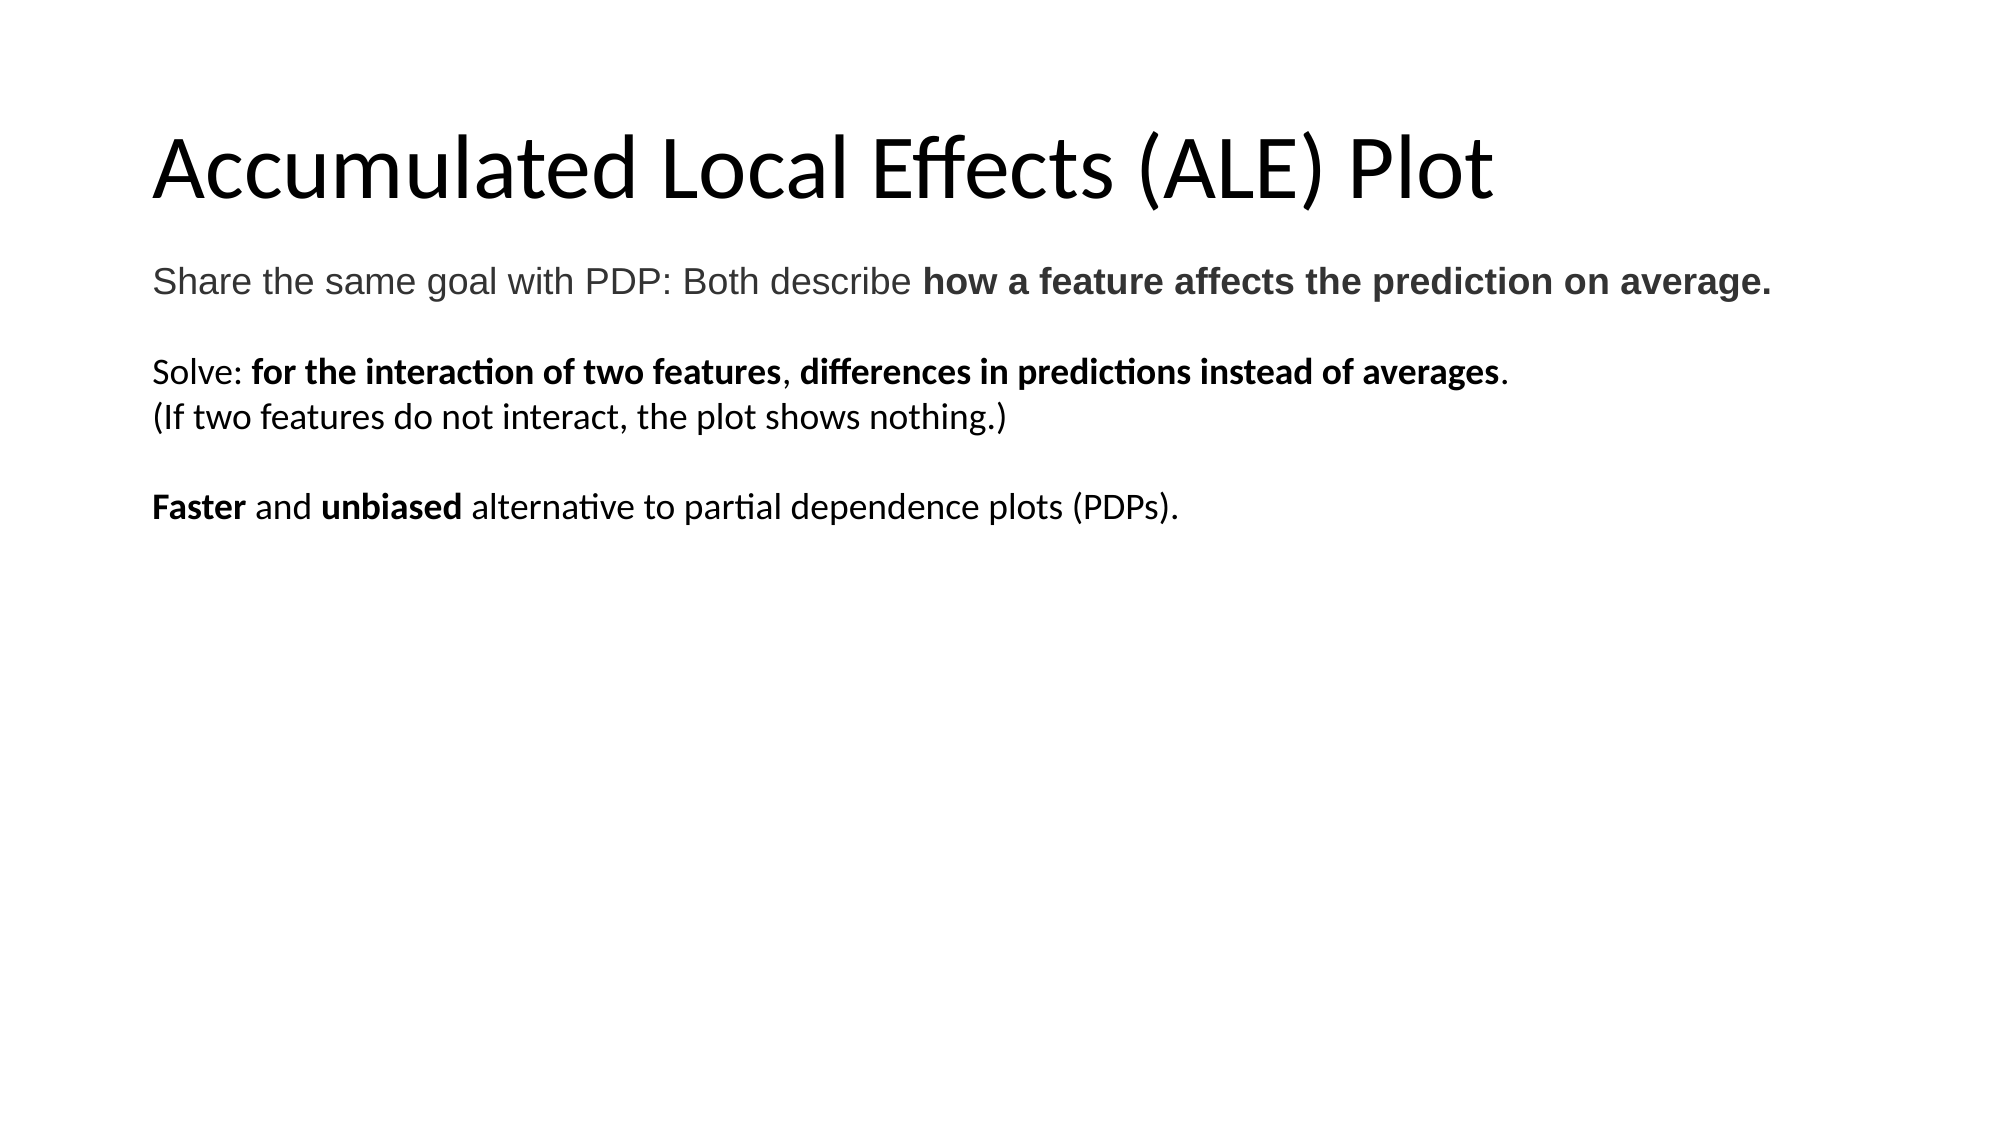

# Accumulated Local Effects (ALE) Plot
Share the same goal with PDP: Both describe how a feature affects the prediction on average.
Solve: for the interaction of two features, differences in predictions instead of averages.
(If two features do not interact, the plot shows nothing.)

Faster and unbiased alternative to partial dependence plots (PDPs).